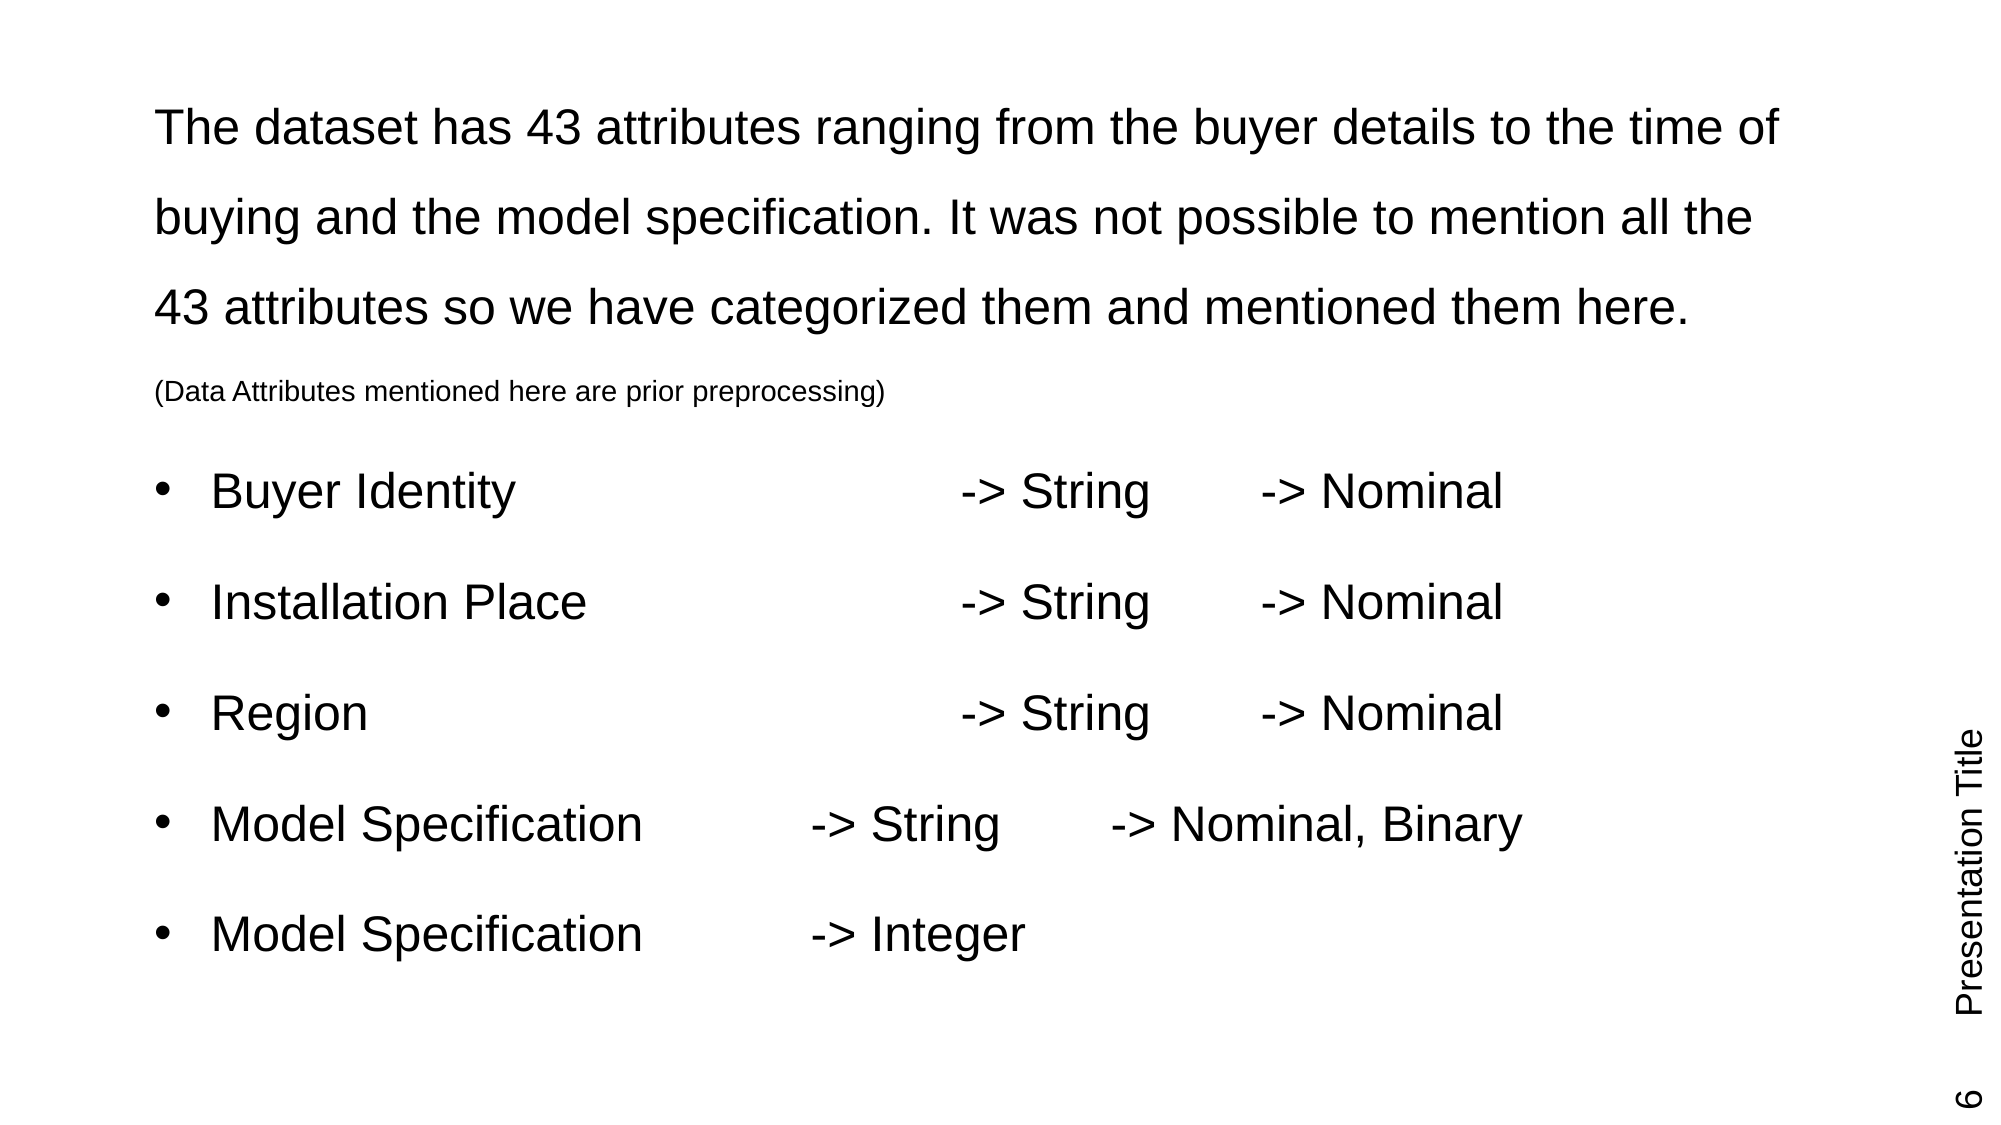

The dataset has 43 attributes ranging from the buyer details to the time of buying and the model specification. It was not possible to mention all the 43 attributes so we have categorized them and mentioned them here.
(Data Attributes mentioned here are prior preprocessing)
Buyer Identity			-> String	-> Nominal
Installation Place 			-> String	-> Nominal
Region				-> String	-> Nominal
Model Specification		-> String	-> Nominal, Binary
Model Specification 		-> Integer
Presentation Title
6